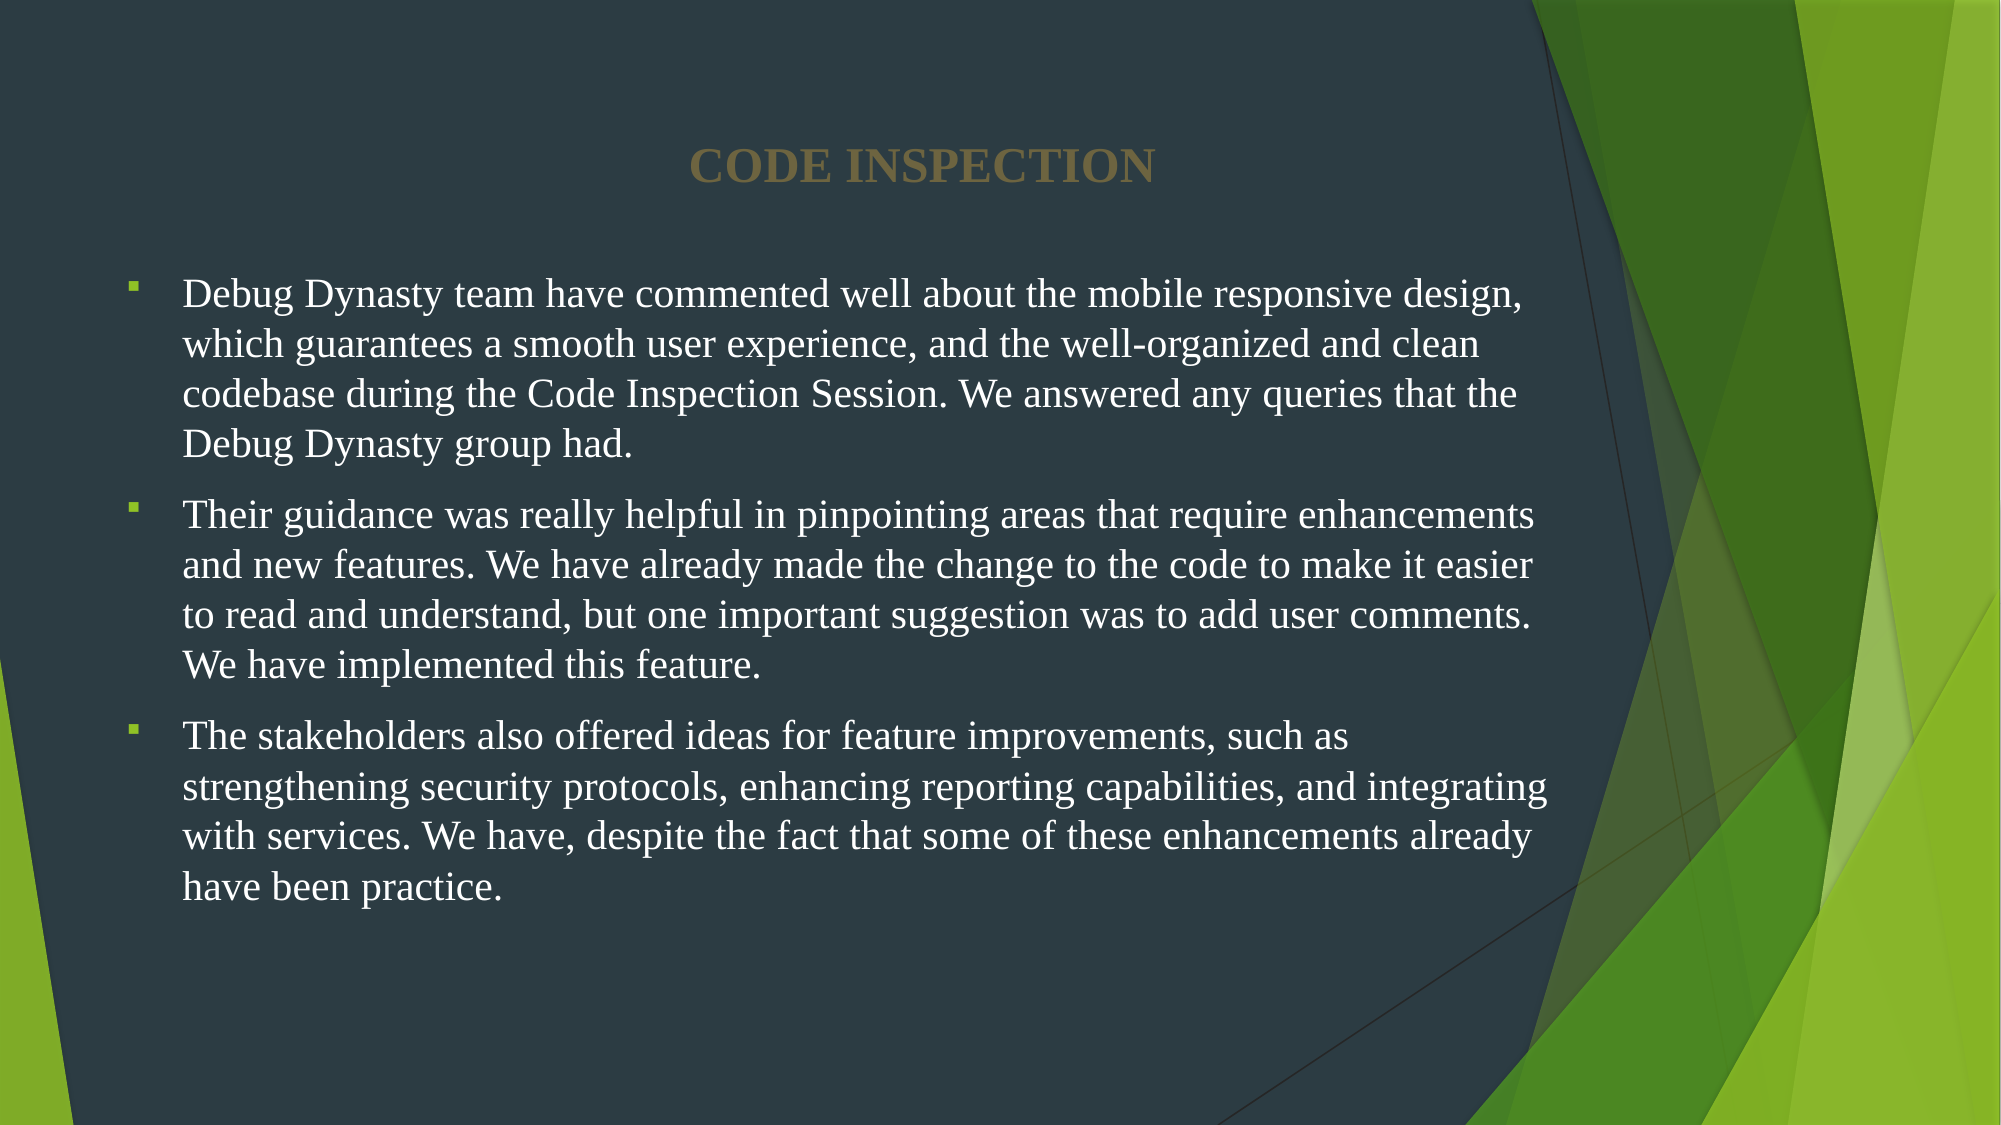

# CODE INSPECTION
Debug Dynasty team have commented well about the mobile responsive design, which guarantees a smooth user experience, and the well-organized and clean codebase during the Code Inspection Session. We answered any queries that the Debug Dynasty group had.
Their guidance was really helpful in pinpointing areas that require enhancements and new features. We have already made the change to the code to make it easier to read and understand, but one important suggestion was to add user comments. We have implemented this feature.
The stakeholders also offered ideas for feature improvements, such as strengthening security protocols, enhancing reporting capabilities, and integrating with services. We have, despite the fact that some of these enhancements already have been practice.